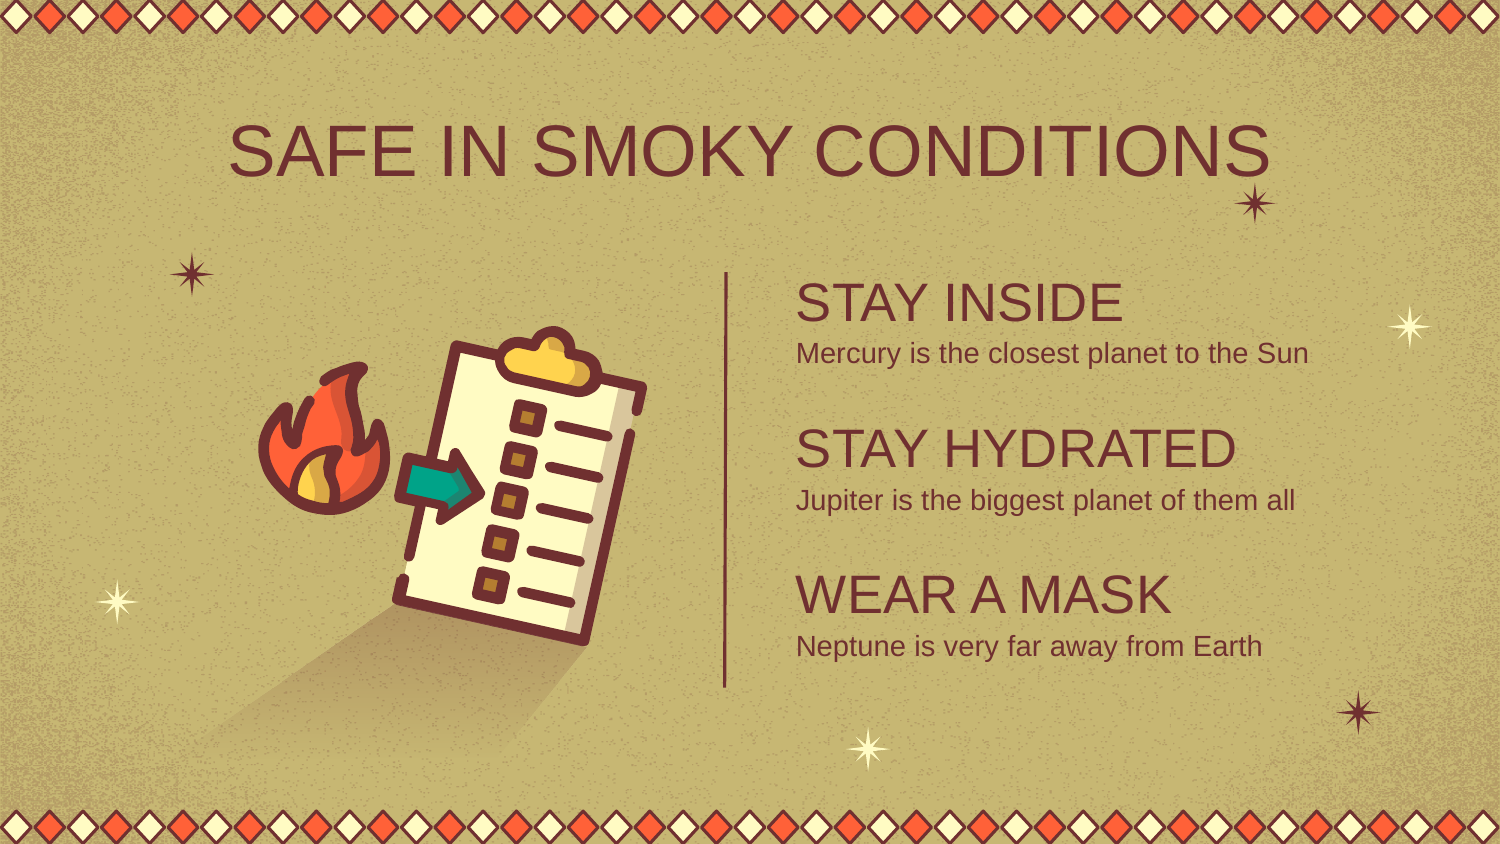

# SAFE IN SMOKY CONDITIONS

STAY INSIDE

Mercury is the closest planet to the Sun
STAY HYDRATED
Jupiter is the biggest planet of them all
WEAR A MASK
Neptune is very far away from Earth